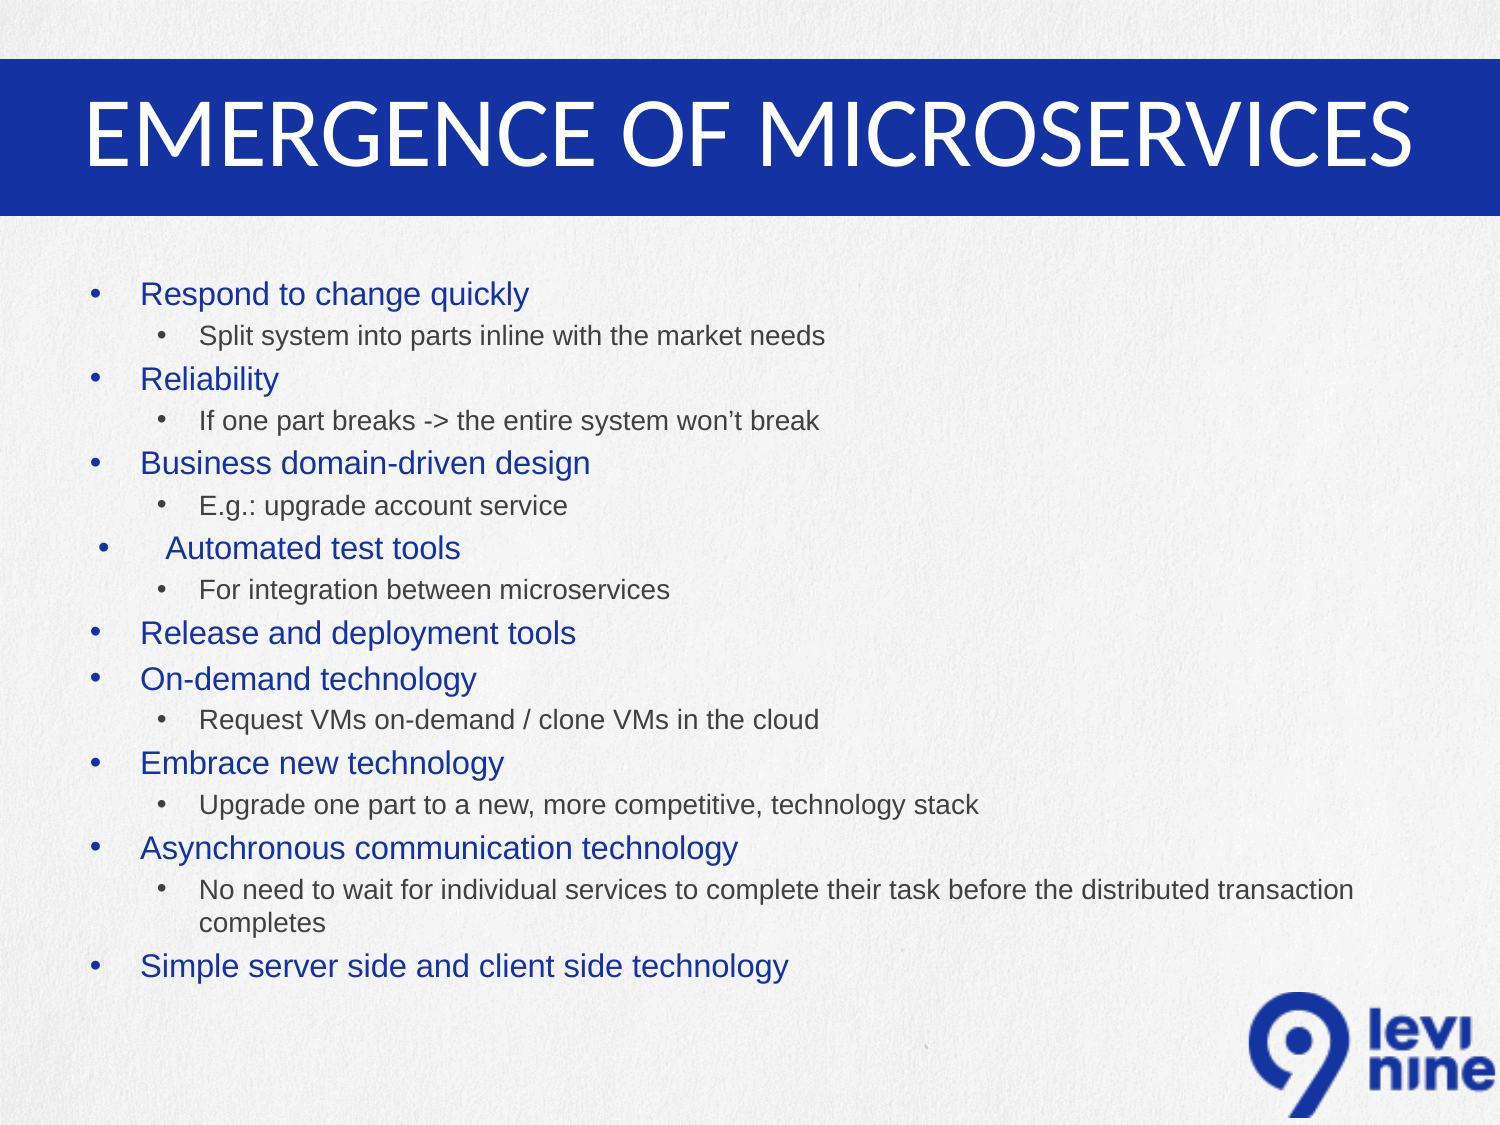

# EMERGENCE OF MICROSERVICES
Respond to change quickly
Split system into parts inline with the market needs
Reliability
If one part breaks -> the entire system won’t break
Business domain-driven design
E.g.: upgrade account service
Automated test tools
For integration between microservices
Release and deployment tools
On-demand technology
Request VMs on-demand / clone VMs in the cloud
Embrace new technology
Upgrade one part to a new, more competitive, technology stack
Asynchronous communication technology
No need to wait for individual services to complete their task before the distributed transaction completes
Simple server side and client side technology